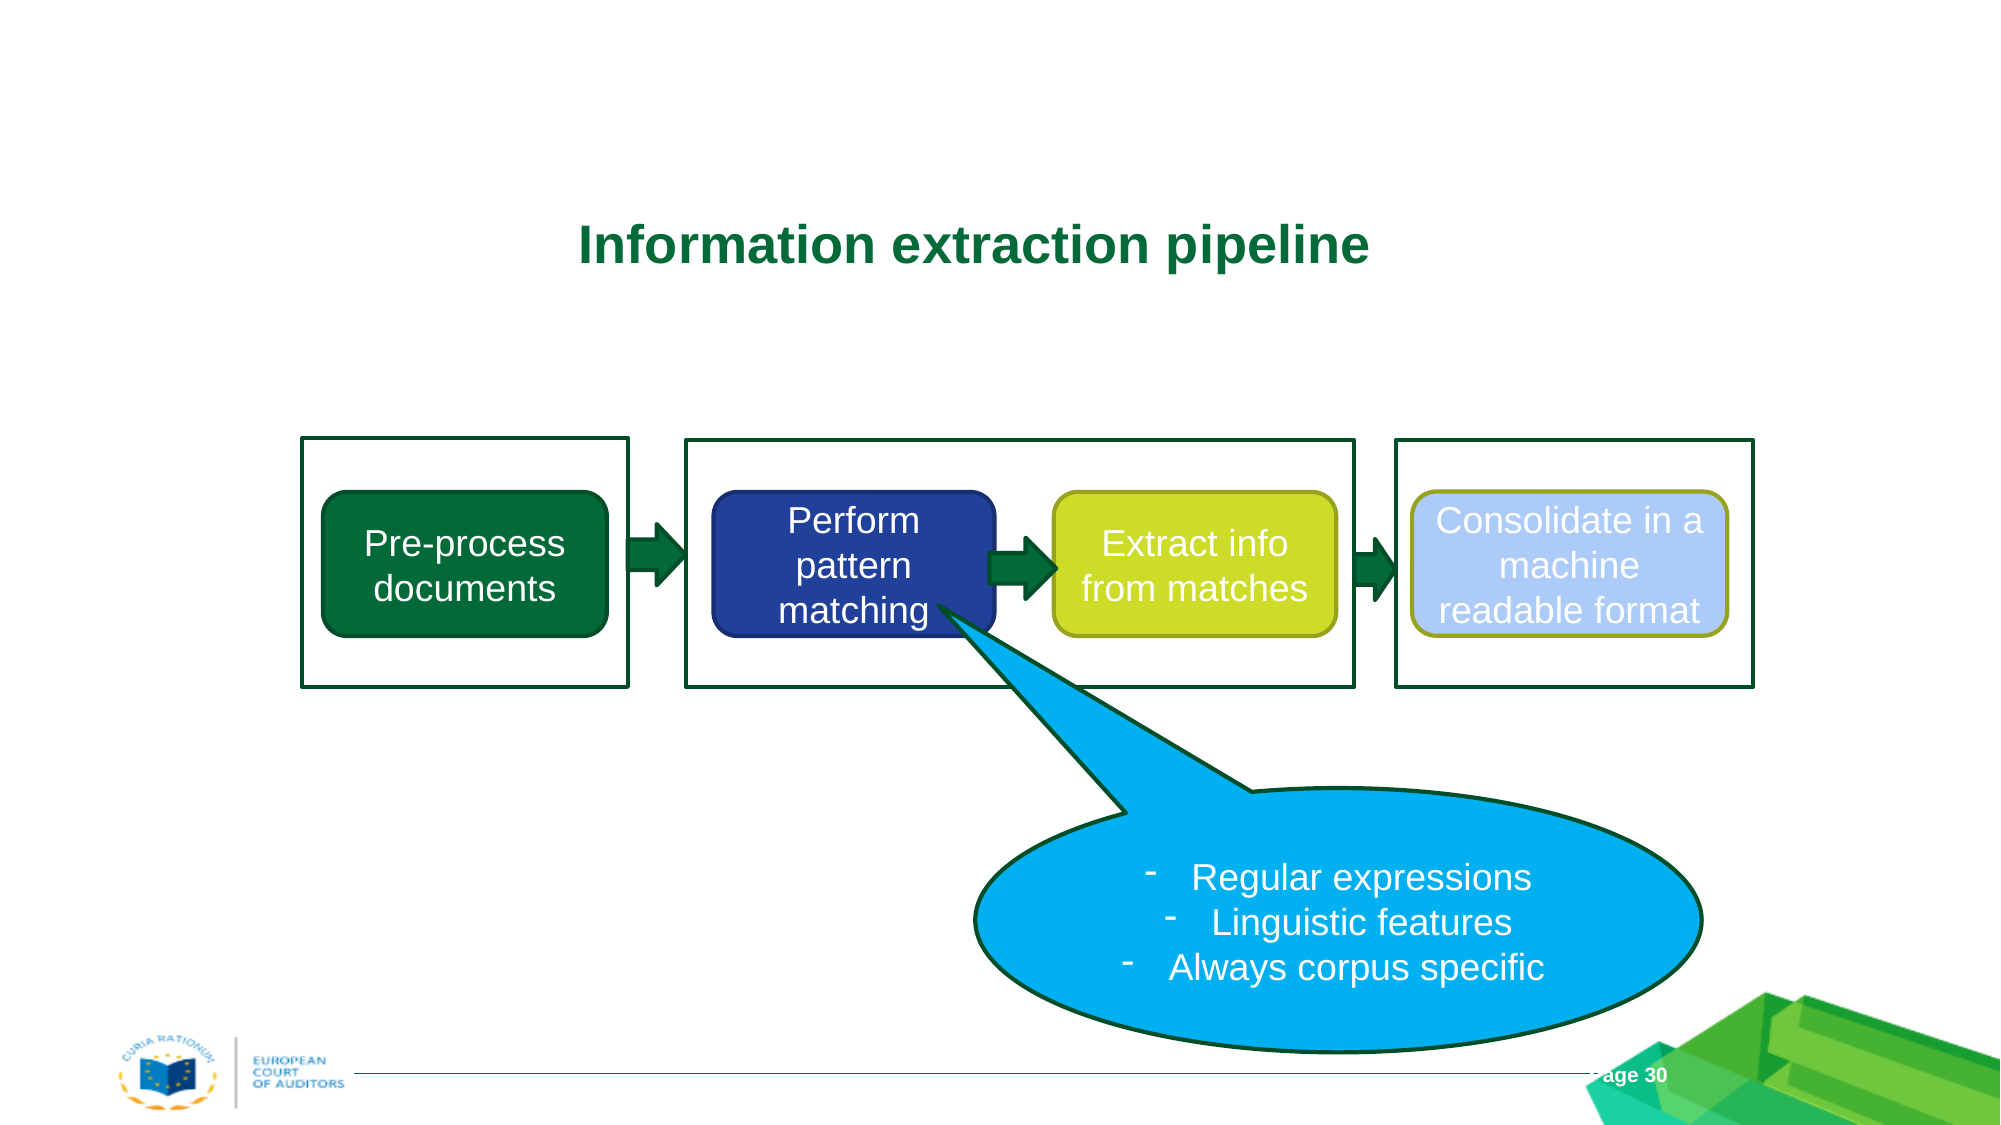

Information extraction pipeline

Consolidate in a machine readable format
Pre-process documents
Perform pattern matching
Extract info from matches

Regular expressions
Linguistic features
Always corpus specific
Page 30